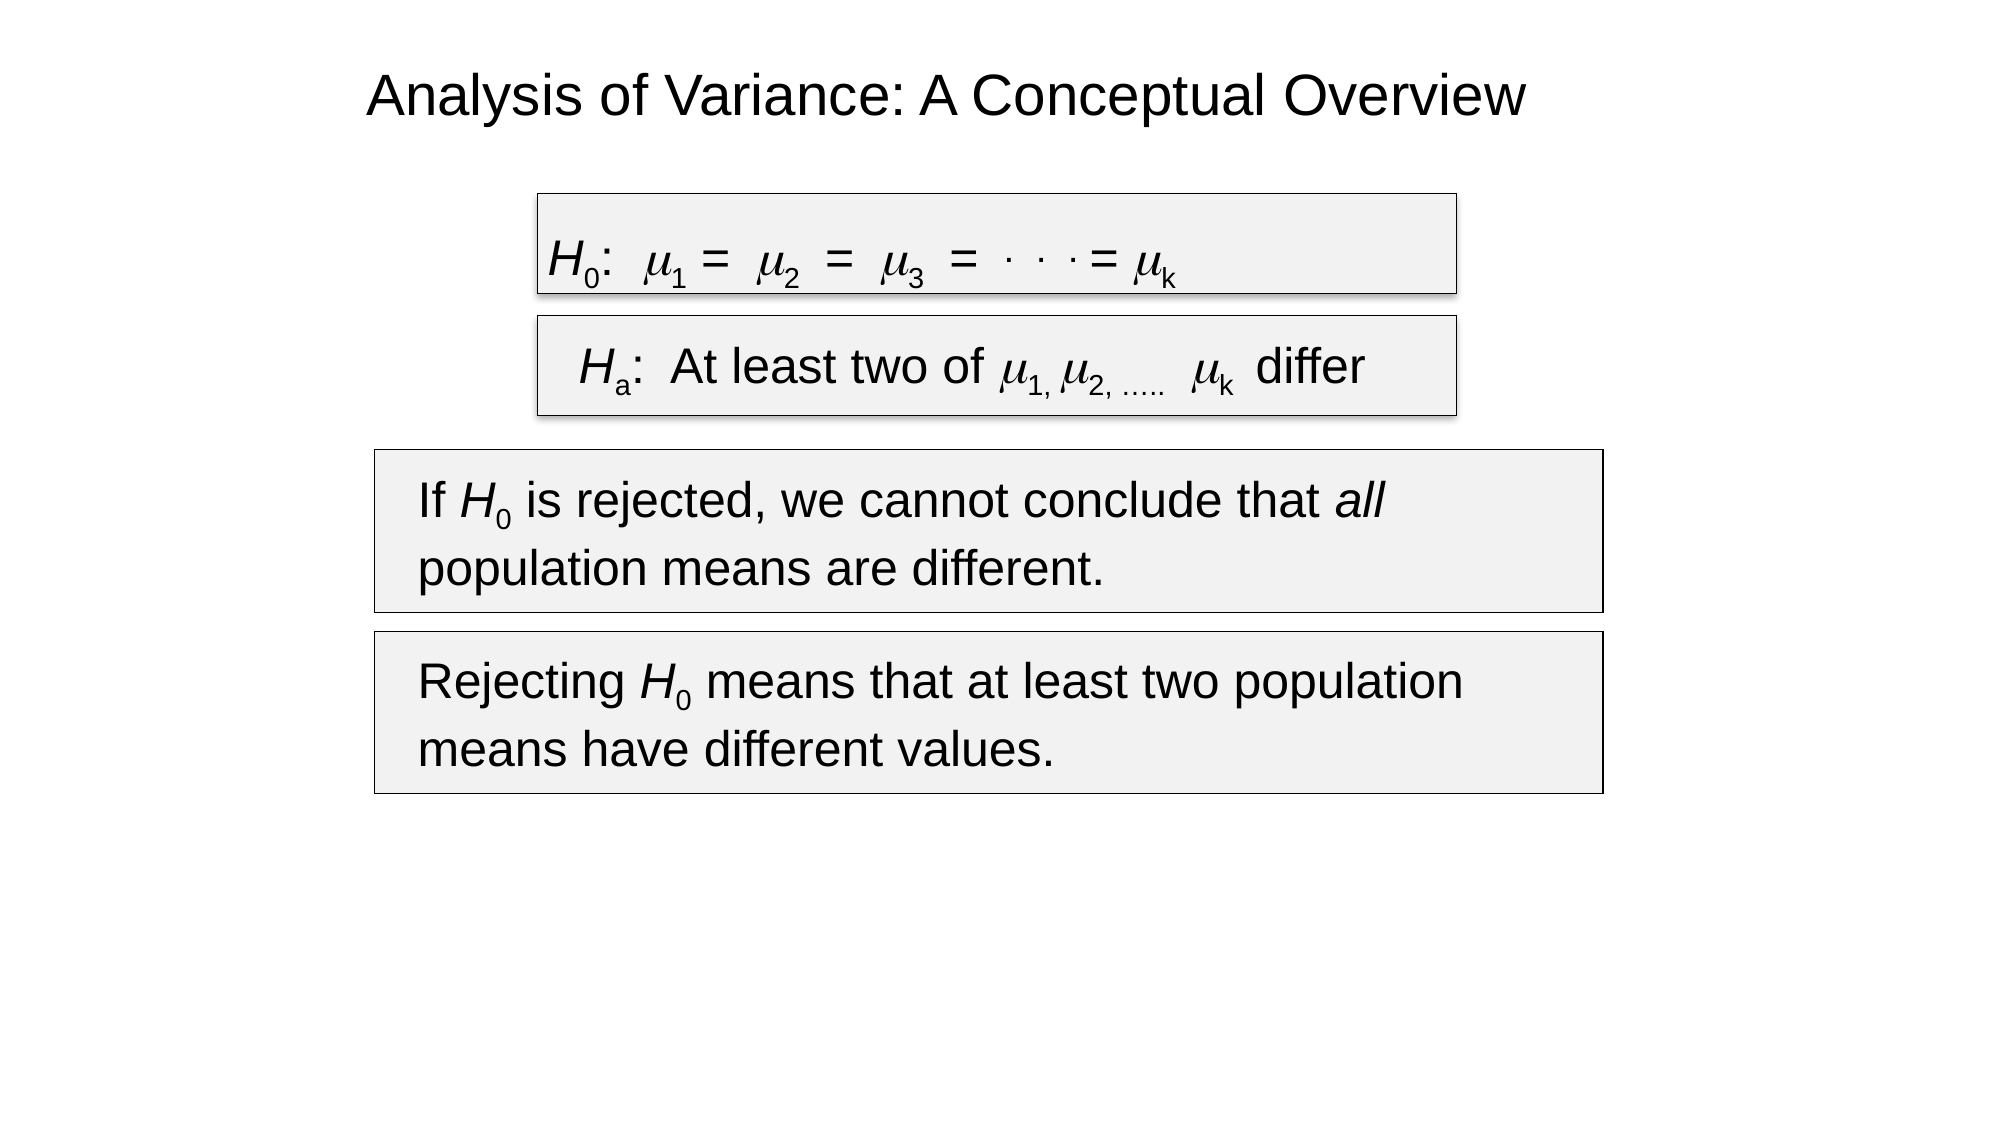

Analysis of Variance: A Conceptual Overview

H0:  μ1 = μ2 = μ3 = .  .  . = μk

Ha:  At least two of μ1, μ2, ….. μk  differ
  If H0 is rejected, we cannot conclude that all
  population means are different.
  Rejecting H0 means that at least two population
  means have different values.